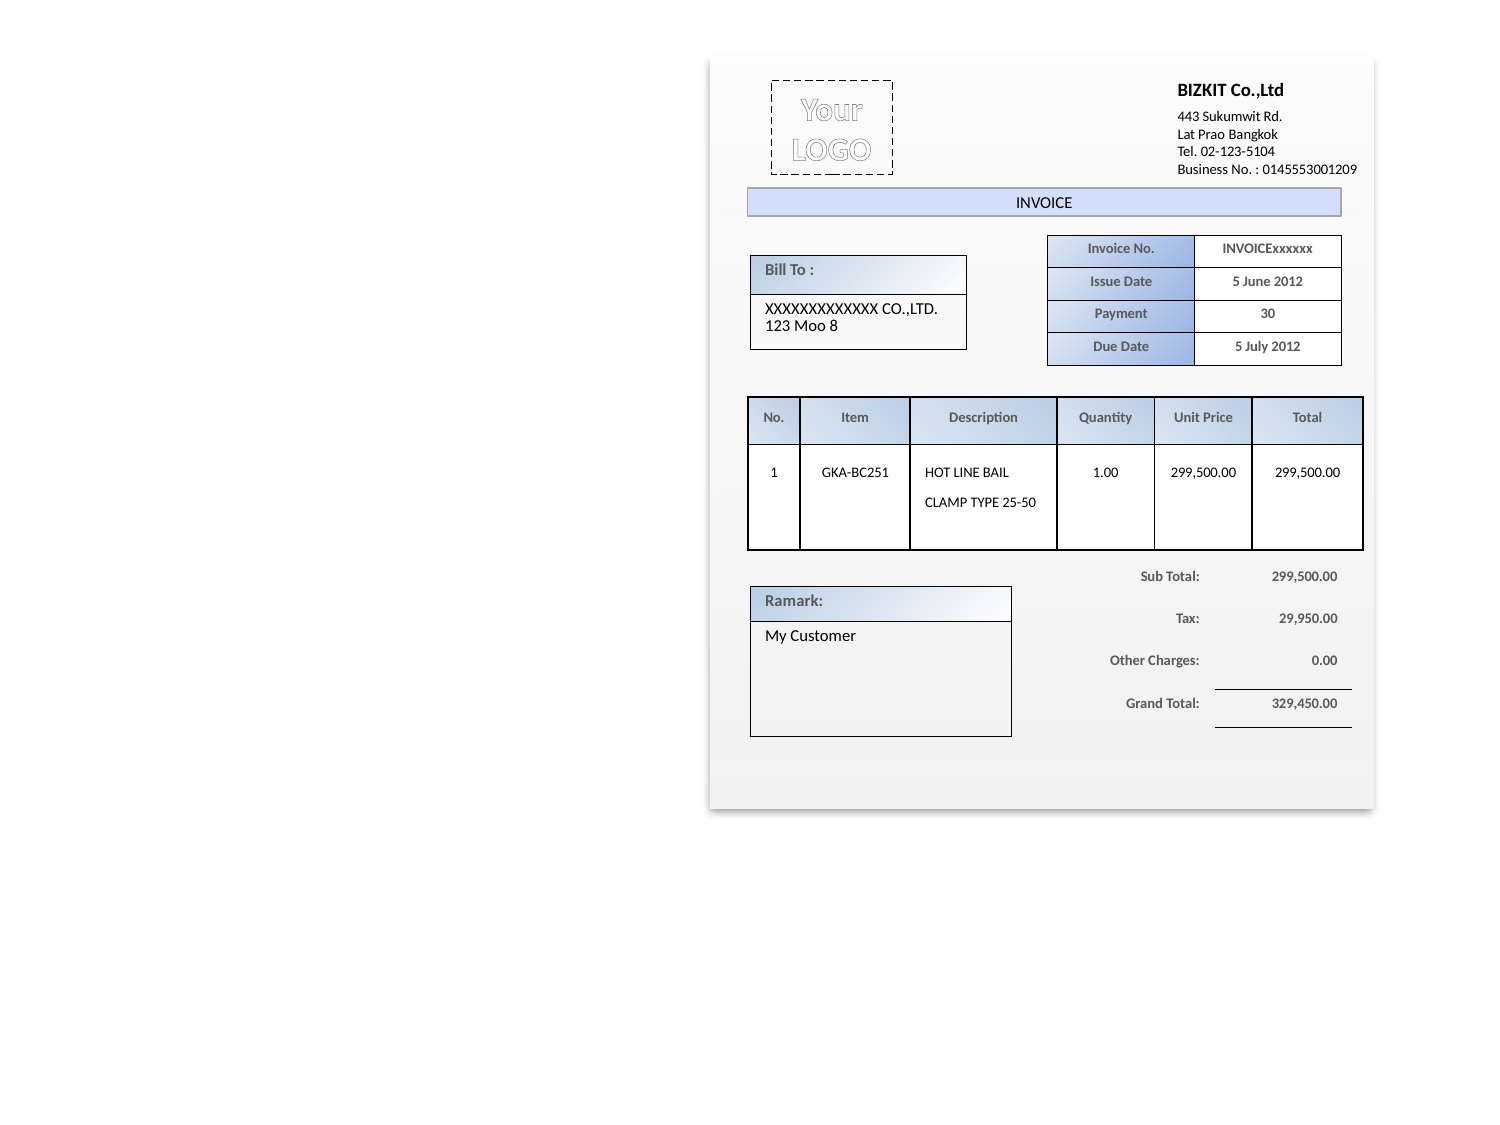

BIZKIT Co.,Ltd

443 Sukumwit Rd.
Lat Prao Bangkok
Tel. 02-123-5104
Business No. : 0145553001209
Your
LOGO
INVOICE
| Invoice No. | INVOICExxxxxx |
| --- | --- |
| Issue Date | 5 June 2012 |
| Payment | 30 |
| Due Date | 5 July 2012 |
| Bill To : |
| --- |
| XXXXXXXXXXXXX CO.,LTD. 123 Moo 8 |
| No. | Item | Description | Quantity | Unit Price | Total |
| --- | --- | --- | --- | --- | --- |
| 1 | GKA-BC251 | HOT LINE BAIL CLAMP TYPE 25-50 | 1.00 | 299,500.00 | 299,500.00 |
| Sub Total: | 299,500.00 |
| --- | --- |
| Tax: | 29,950.00 |
| Other Charges: | 0.00 |
| Grand Total: | 329,450.00 |
| Ramark: |
| --- |
| My Customer |